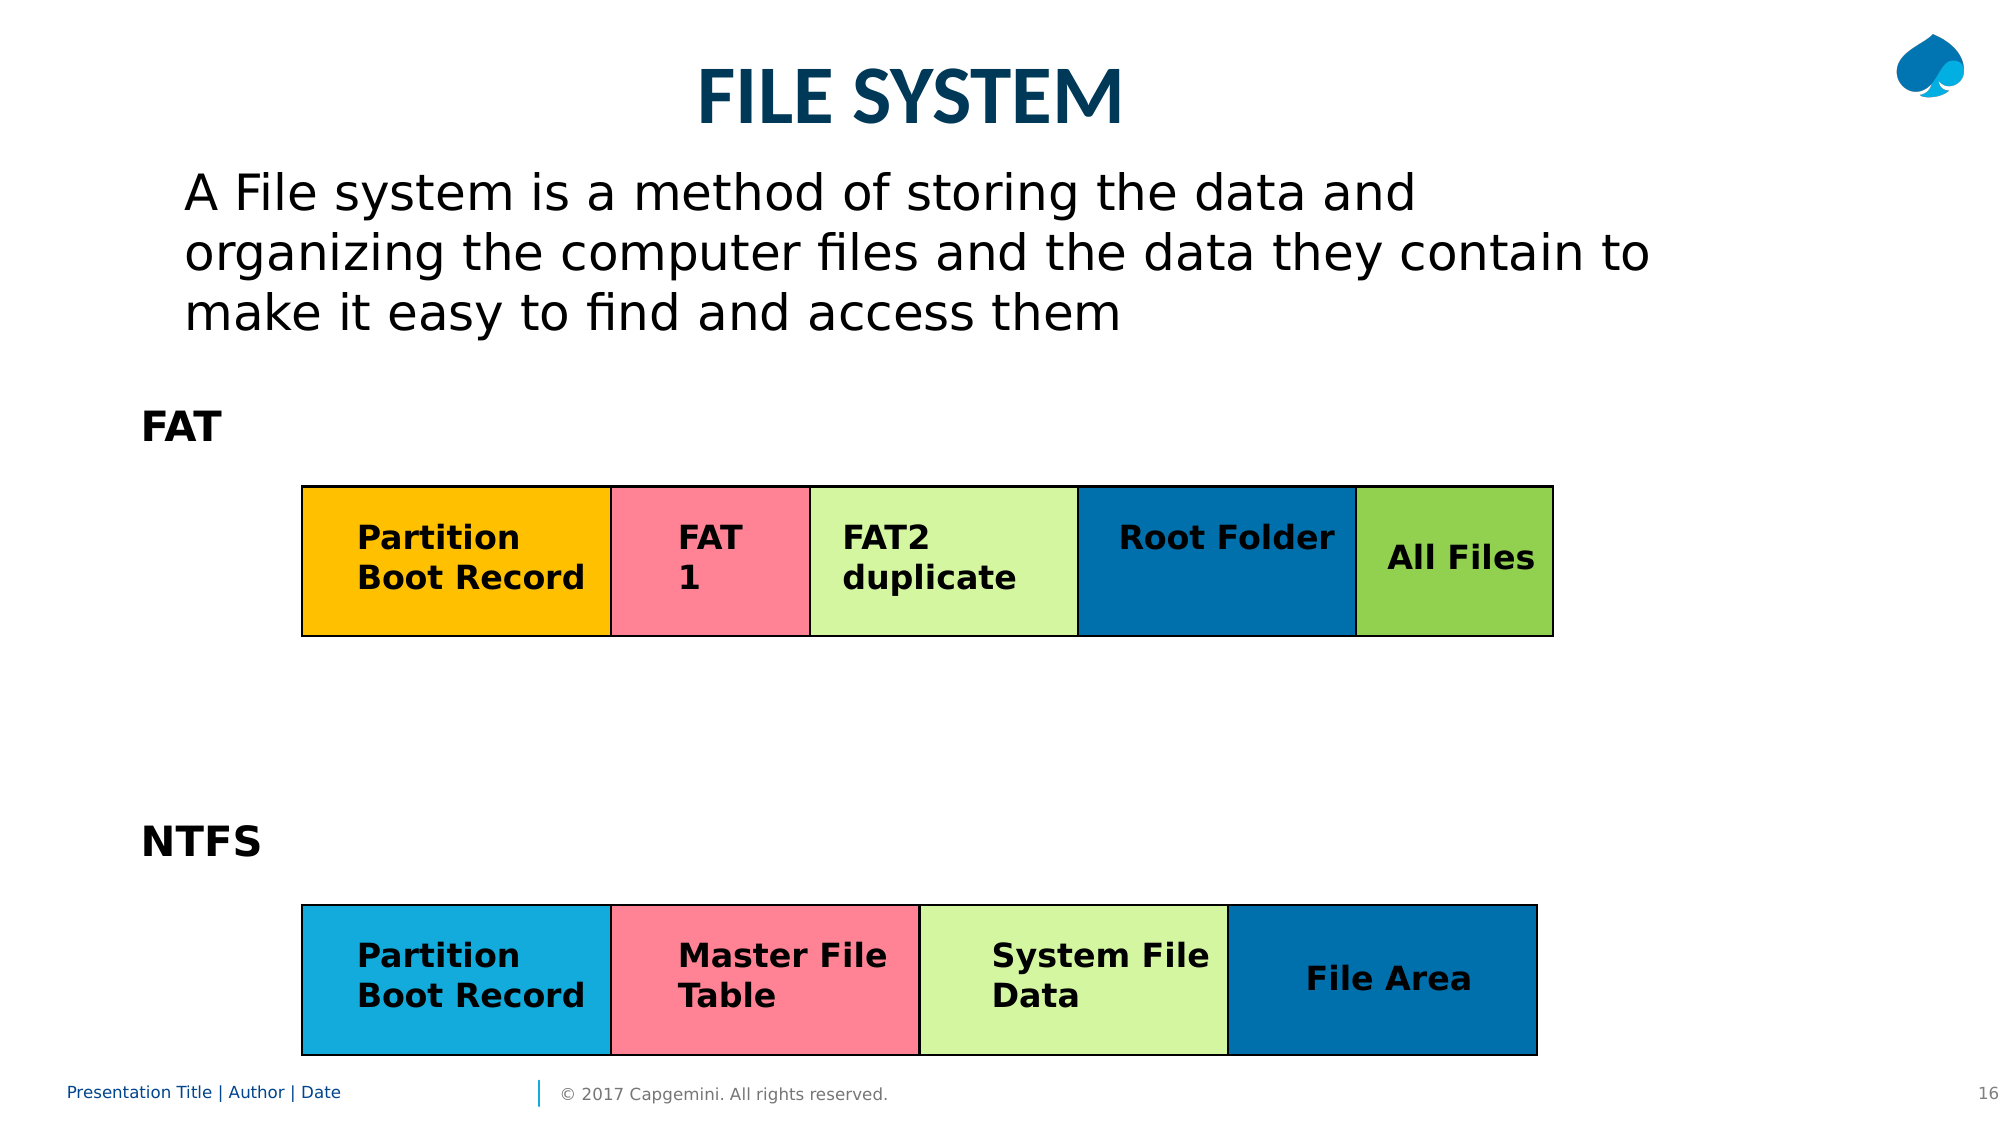

FILE SYSTEM
A File system is a method of storing the data and organizing the computer files and the data they contain to make it easy to find and access them
FAT

Partition Boot Record
FAT1
FAT2 duplicate
Root Folder
All Files
NTFS

Partition Boot Record
Master File Table
System File Data
File Area